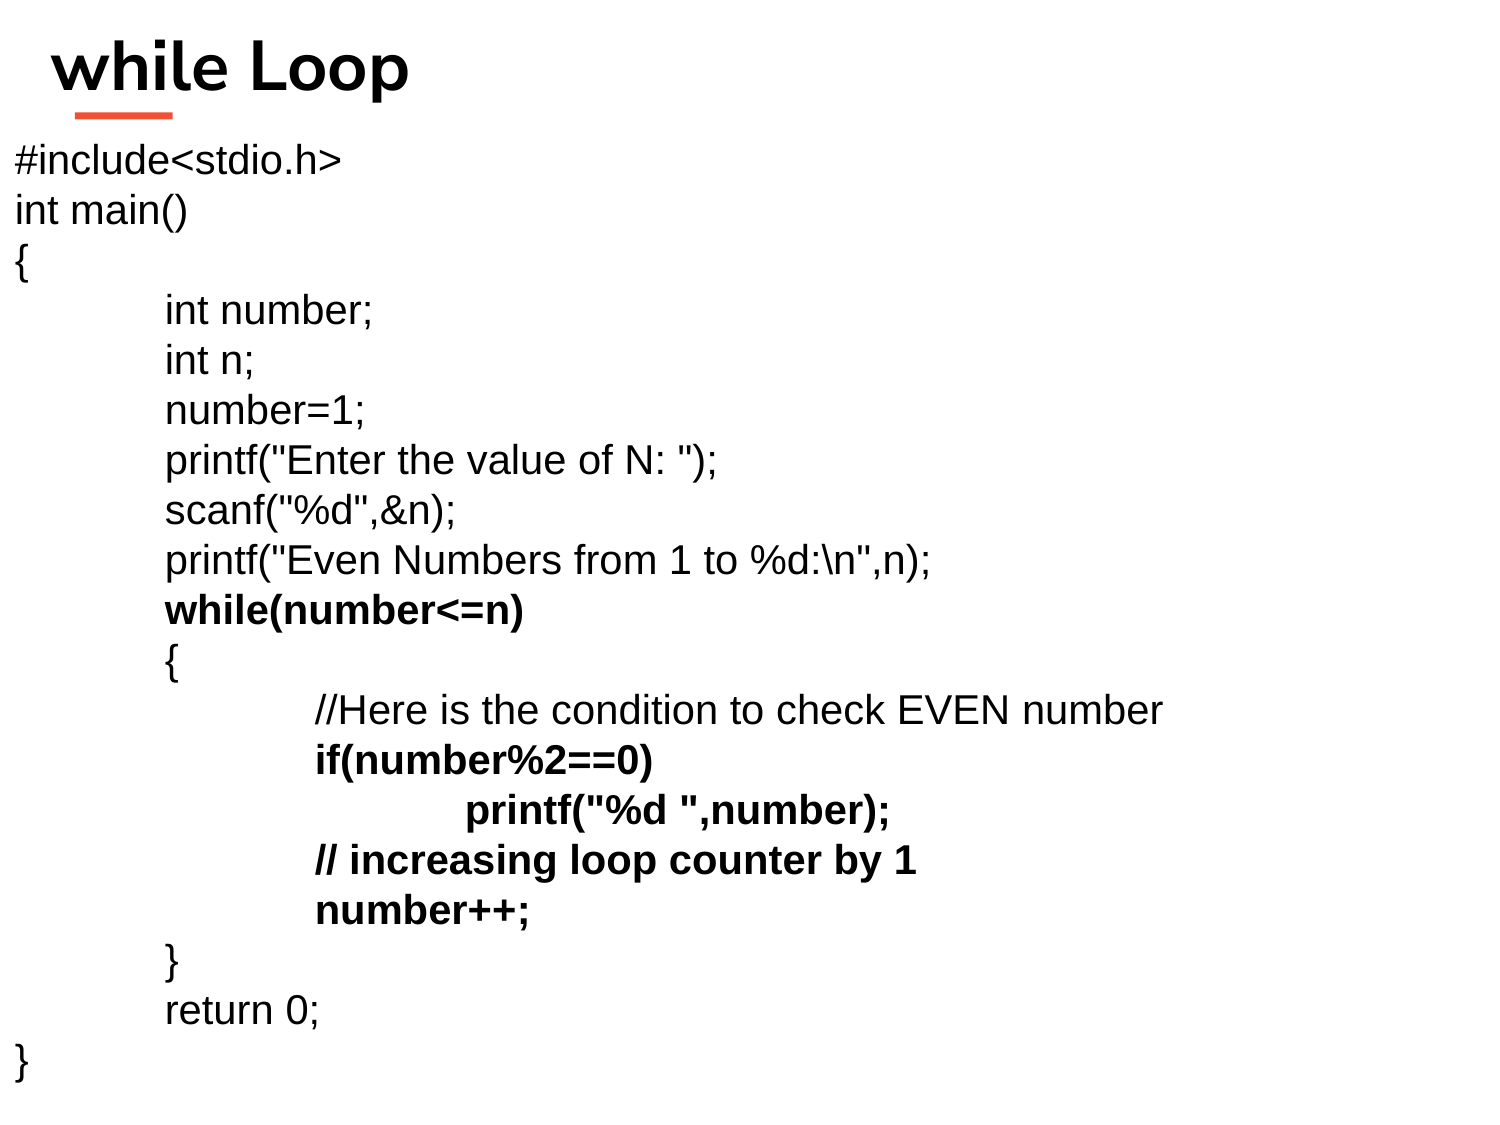

while Loop

#include<stdio.h>
int main()
{
	int number;
	int n;
	number=1;
	printf("Enter the value of N: ");
	scanf("%d",&n);
	printf("Even Numbers from 1 to %d:\n",n);
	while(number<=n)
	{
		//Here is the condition to check EVEN number
		if(number%2==0)
			printf("%d ",number);
		// increasing loop counter by 1
		number++;
	}
	return 0;
}